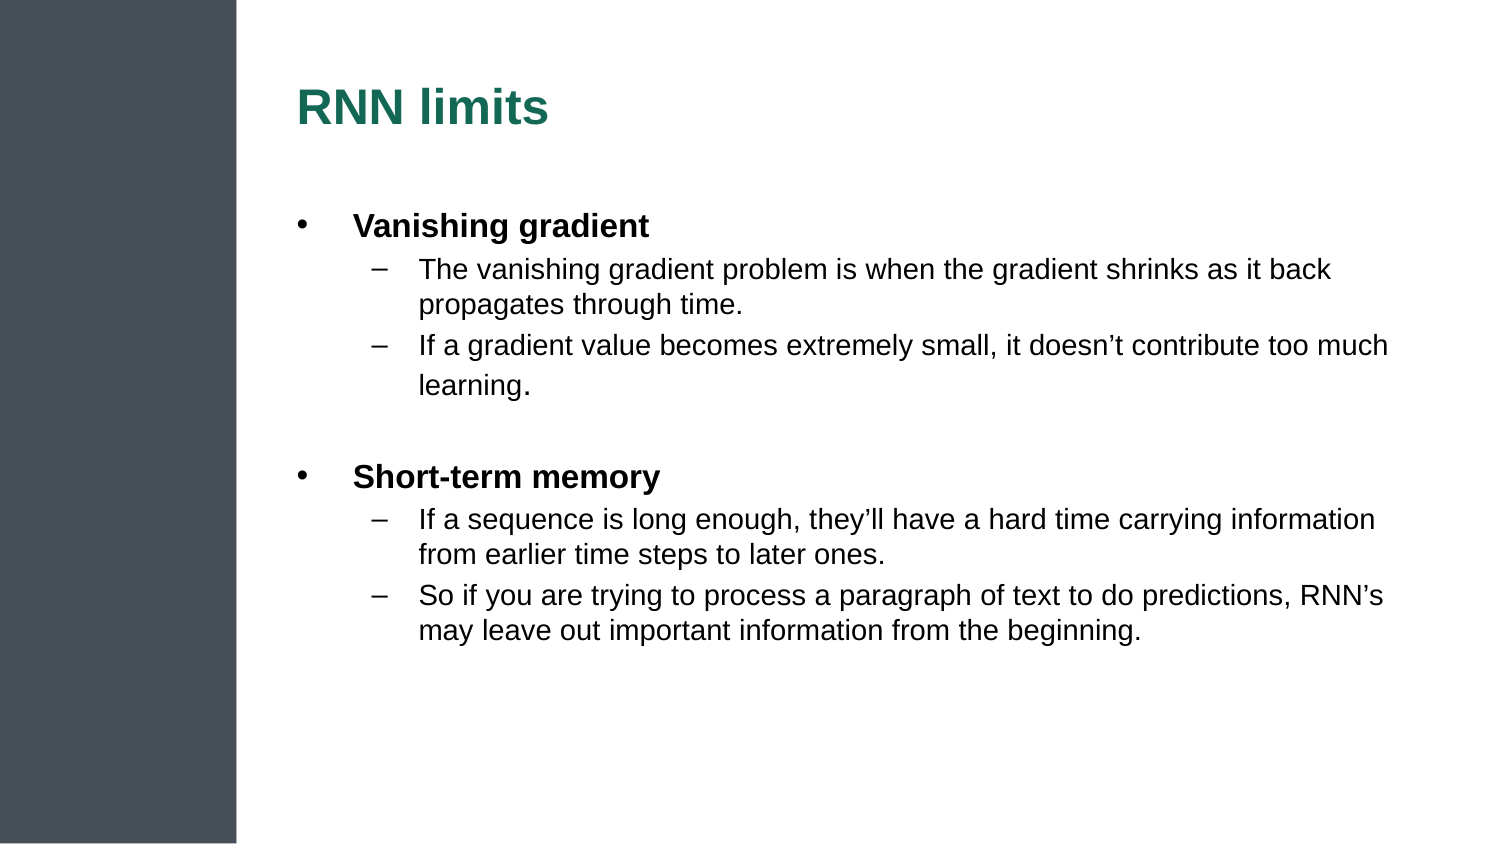

# RNN limits
Vanishing gradient
The vanishing gradient problem is when the gradient shrinks as it back propagates through time.
If a gradient value becomes extremely small, it doesn’t contribute too much learning.

Short-term memory
If a sequence is long enough, they’ll have a hard time carrying information from earlier time steps to later ones.
So if you are trying to process a paragraph of text to do predictions, RNN’s may leave out important information from the beginning.